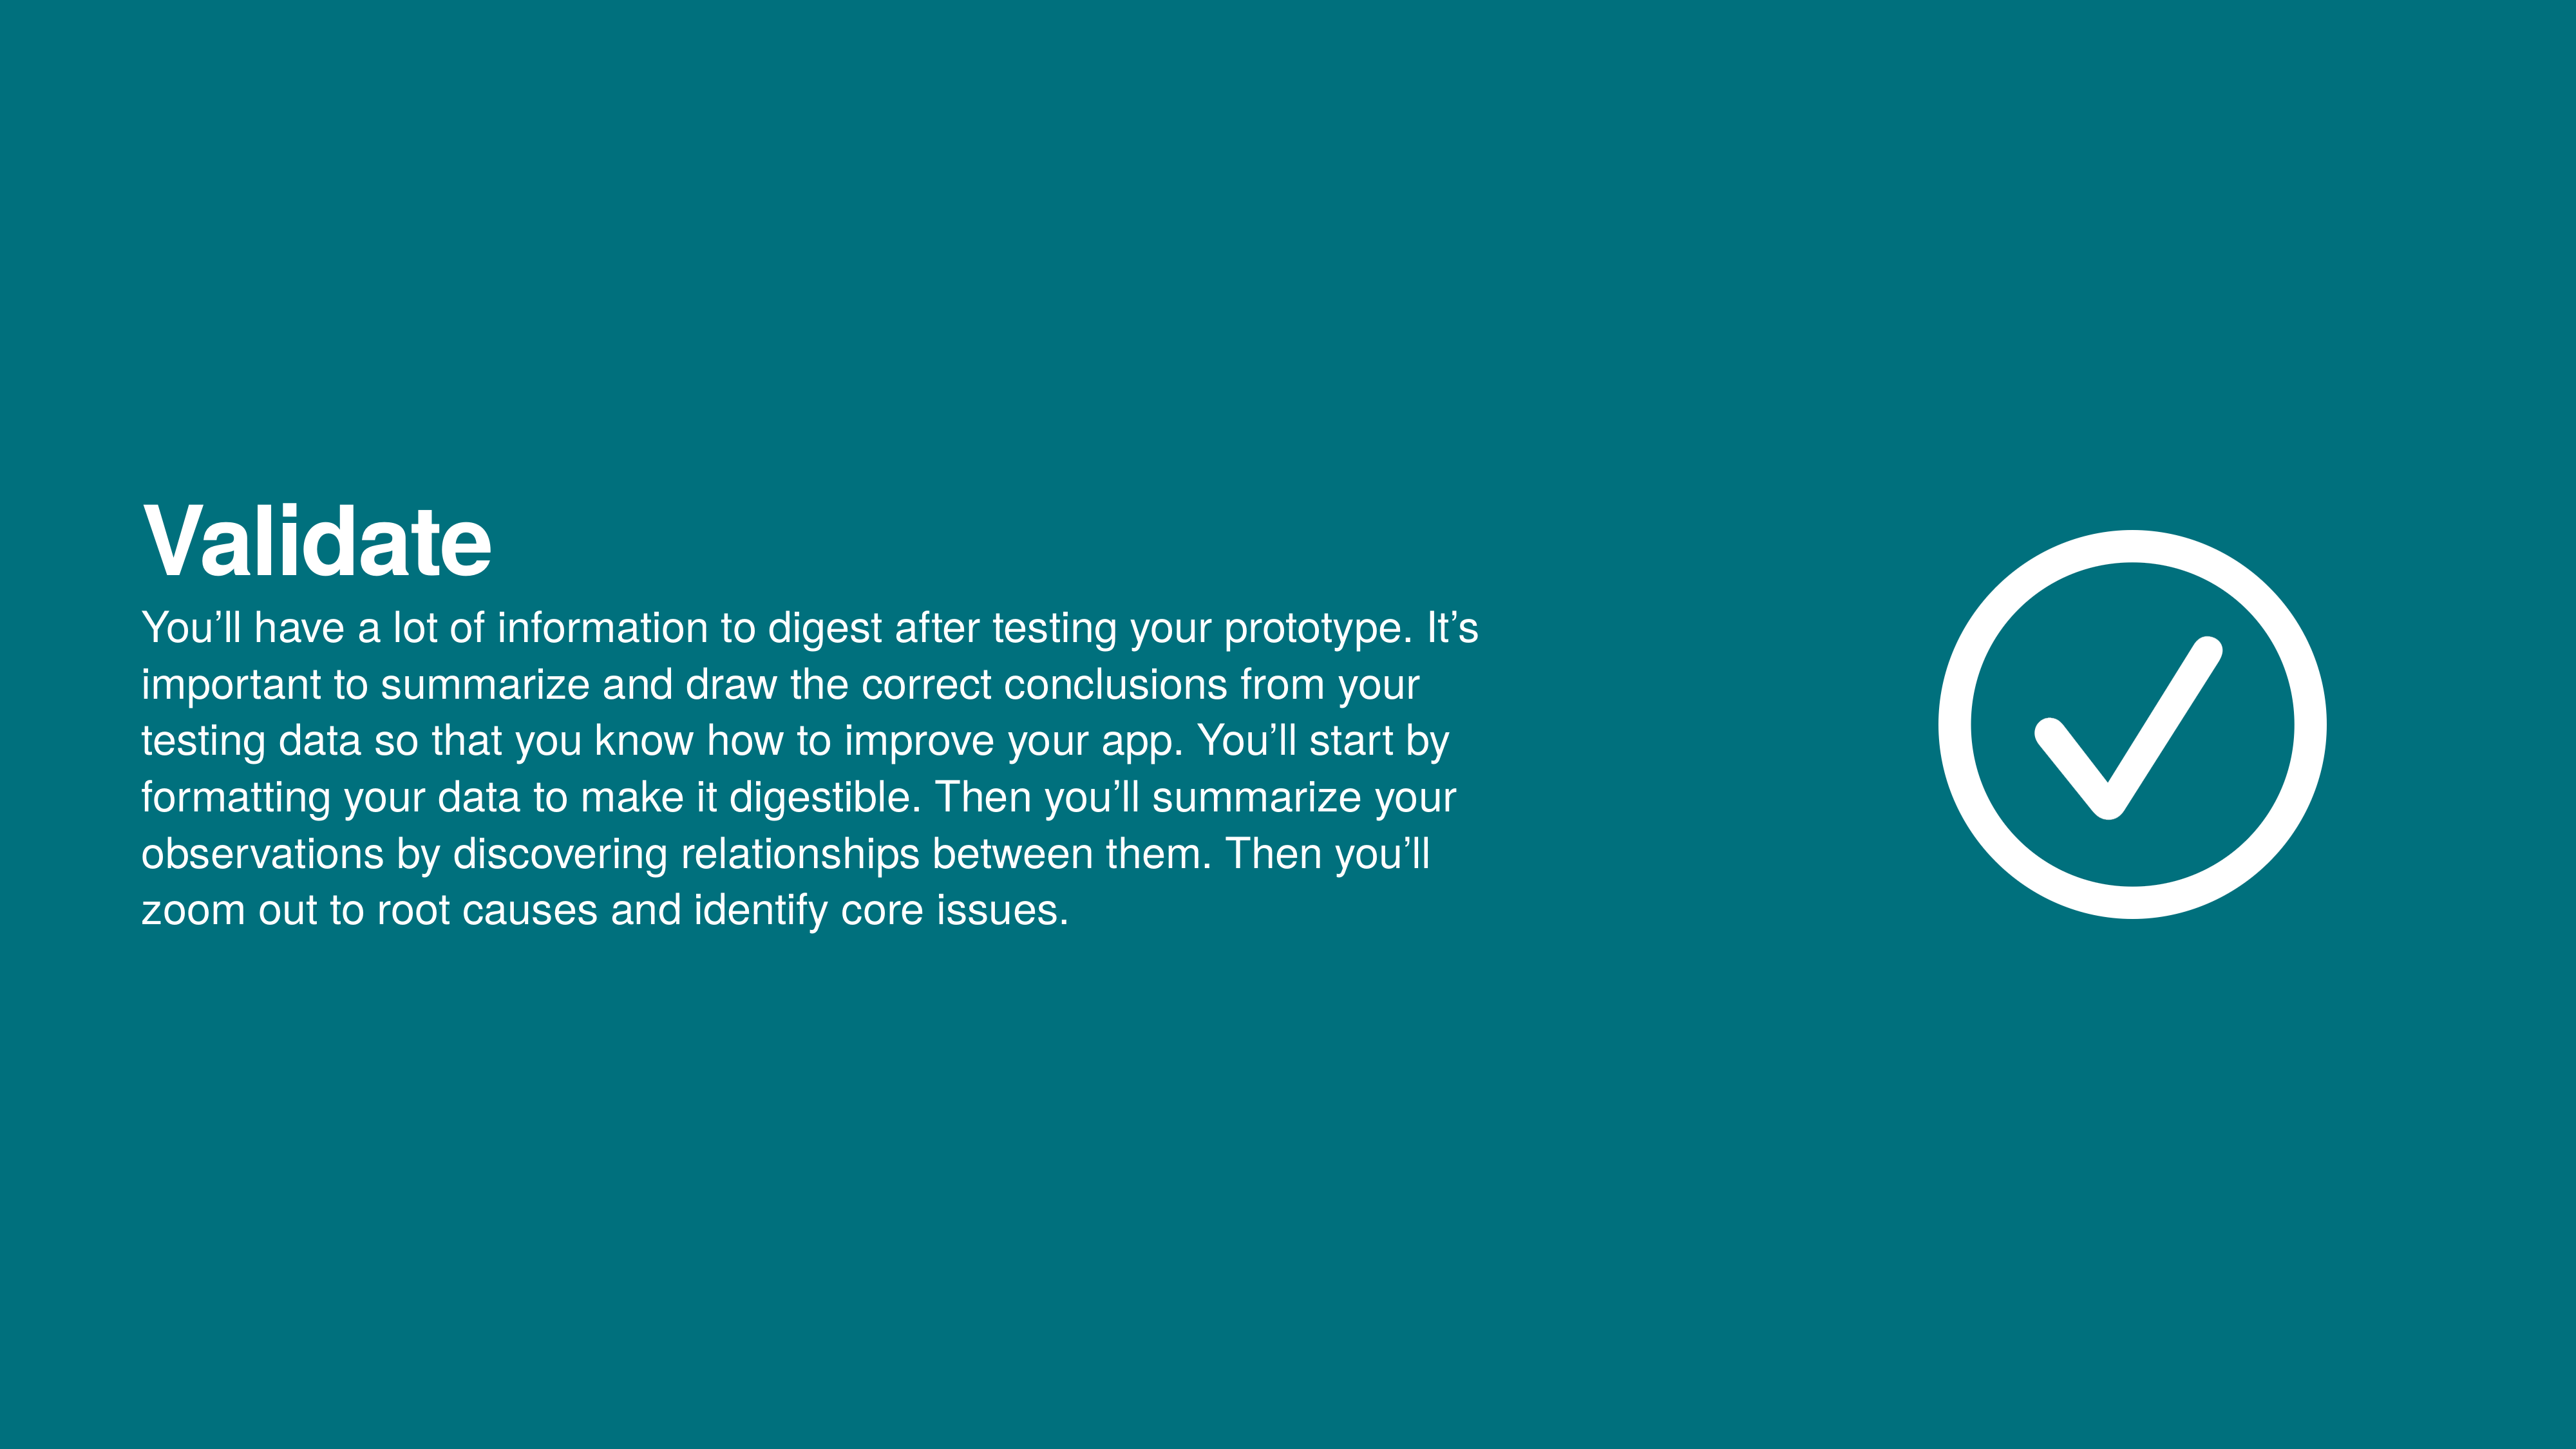

# Validate
You’ll have a lot of information to digest after testing your prototype. It’s important to summarize and draw the correct conclusions from your testing data so that you know how to improve your app. You’ll start by formatting your data to make it digestible. Then you’ll summarize your observations by discovering relationships between them. Then you’ll zoom out to root causes and identify core issues.
114